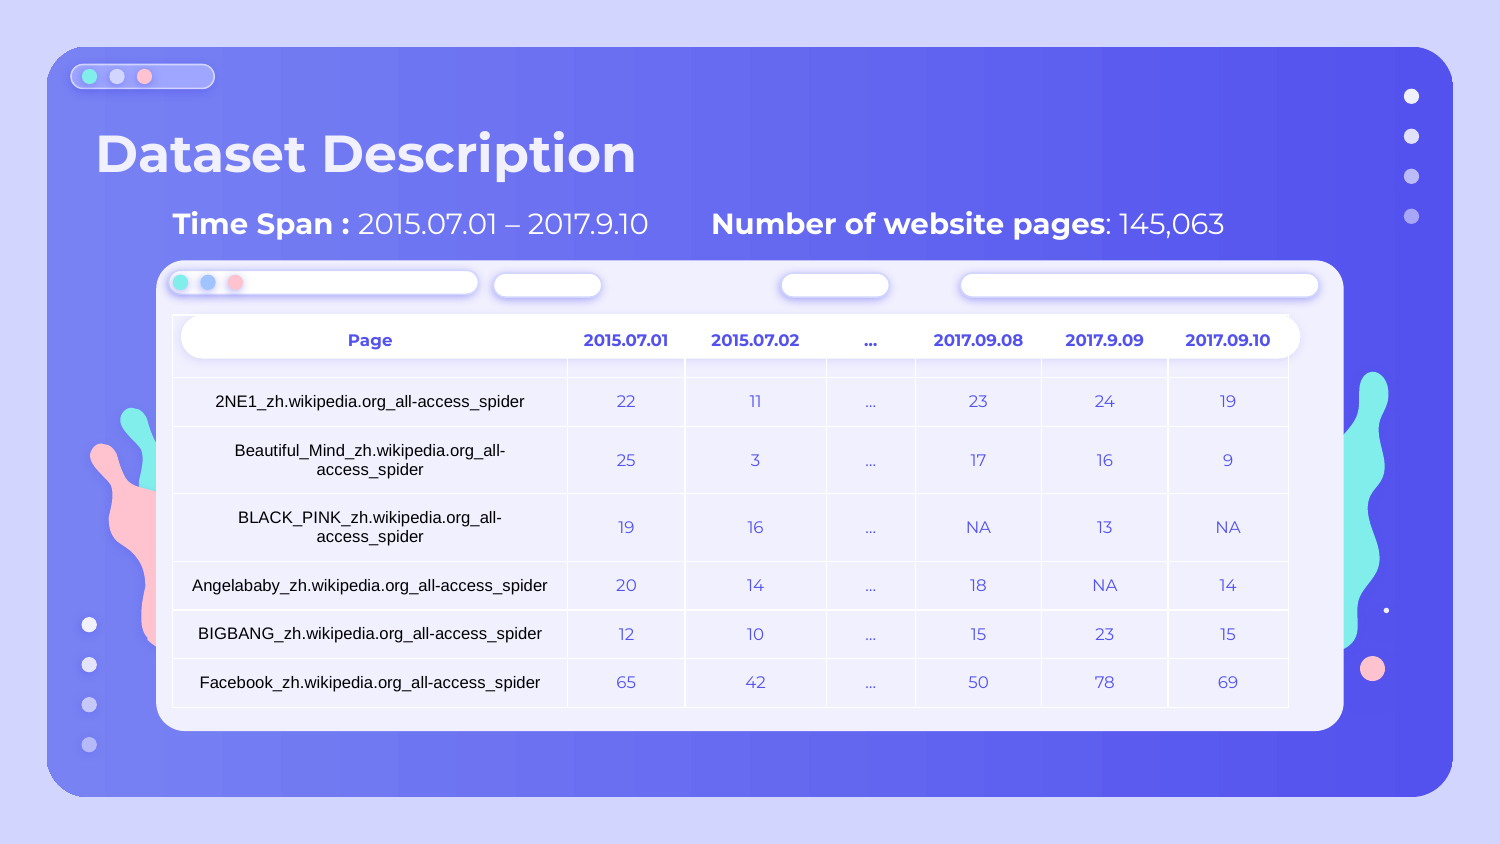

Dataset Description
Time Span : 2015.07.01 – 2017.9.10        Number of website pages: 145,063

| Page | 2015.07.01 | 2015.07.02 | … | 2017.09.08 | 2017.9.09 | 2017.09.10 |
| --- | --- | --- | --- | --- | --- | --- |
| 2NE1\_zh.wikipedia.org\_all-access\_spider | 22 | 11 | … | 23 | 24 | 19 |
| Beautiful\_Mind\_zh.wikipedia.org\_all-access\_spider | 25 | 3 | … | 17 | 16 | 9 |
| BLACK\_PINK\_zh.wikipedia.org\_all-access\_spider | 19 | 16 | … | NA | 13 | NA |
| Angelababy\_zh.wikipedia.org\_all-access\_spider | 20 | 14 | … | 18 | NA | 14 |
| BIGBANG\_zh.wikipedia.org\_all-access\_spider | 12 | 10 | … | 15 | 23 | 15 |
| Facebook\_zh.wikipedia.org\_all-access\_spider | 65 | 42 | … | 50 | 78 | 69 |